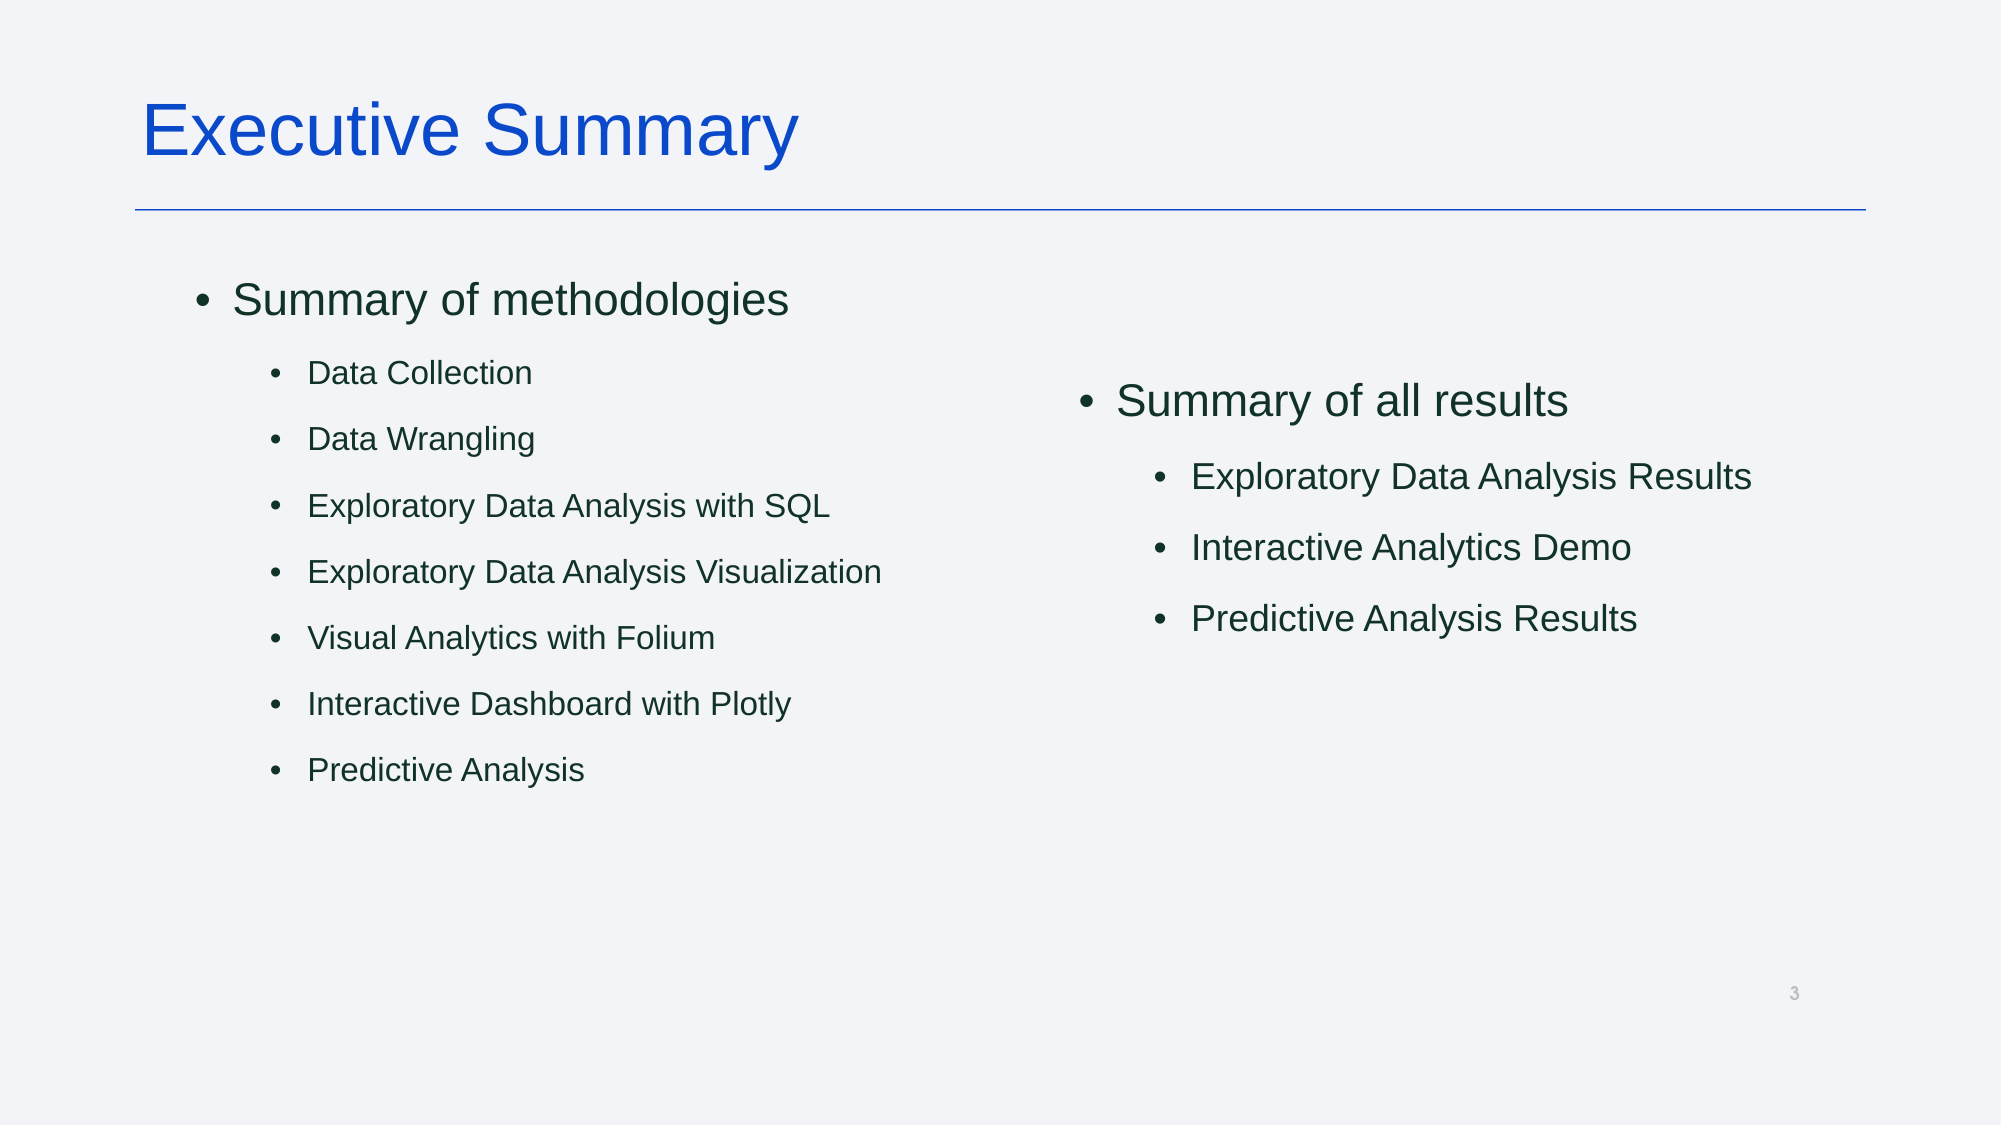

Executive Summary
Summary of methodologies
Data Collection
Data Wrangling
Exploratory Data Analysis with SQL
Exploratory Data Analysis Visualization
Visual Analytics with Folium
Interactive Dashboard with Plotly
Predictive Analysis
Summary of all results
Exploratory Data Analysis Results
Interactive Analytics Demo
Predictive Analysis Results

3